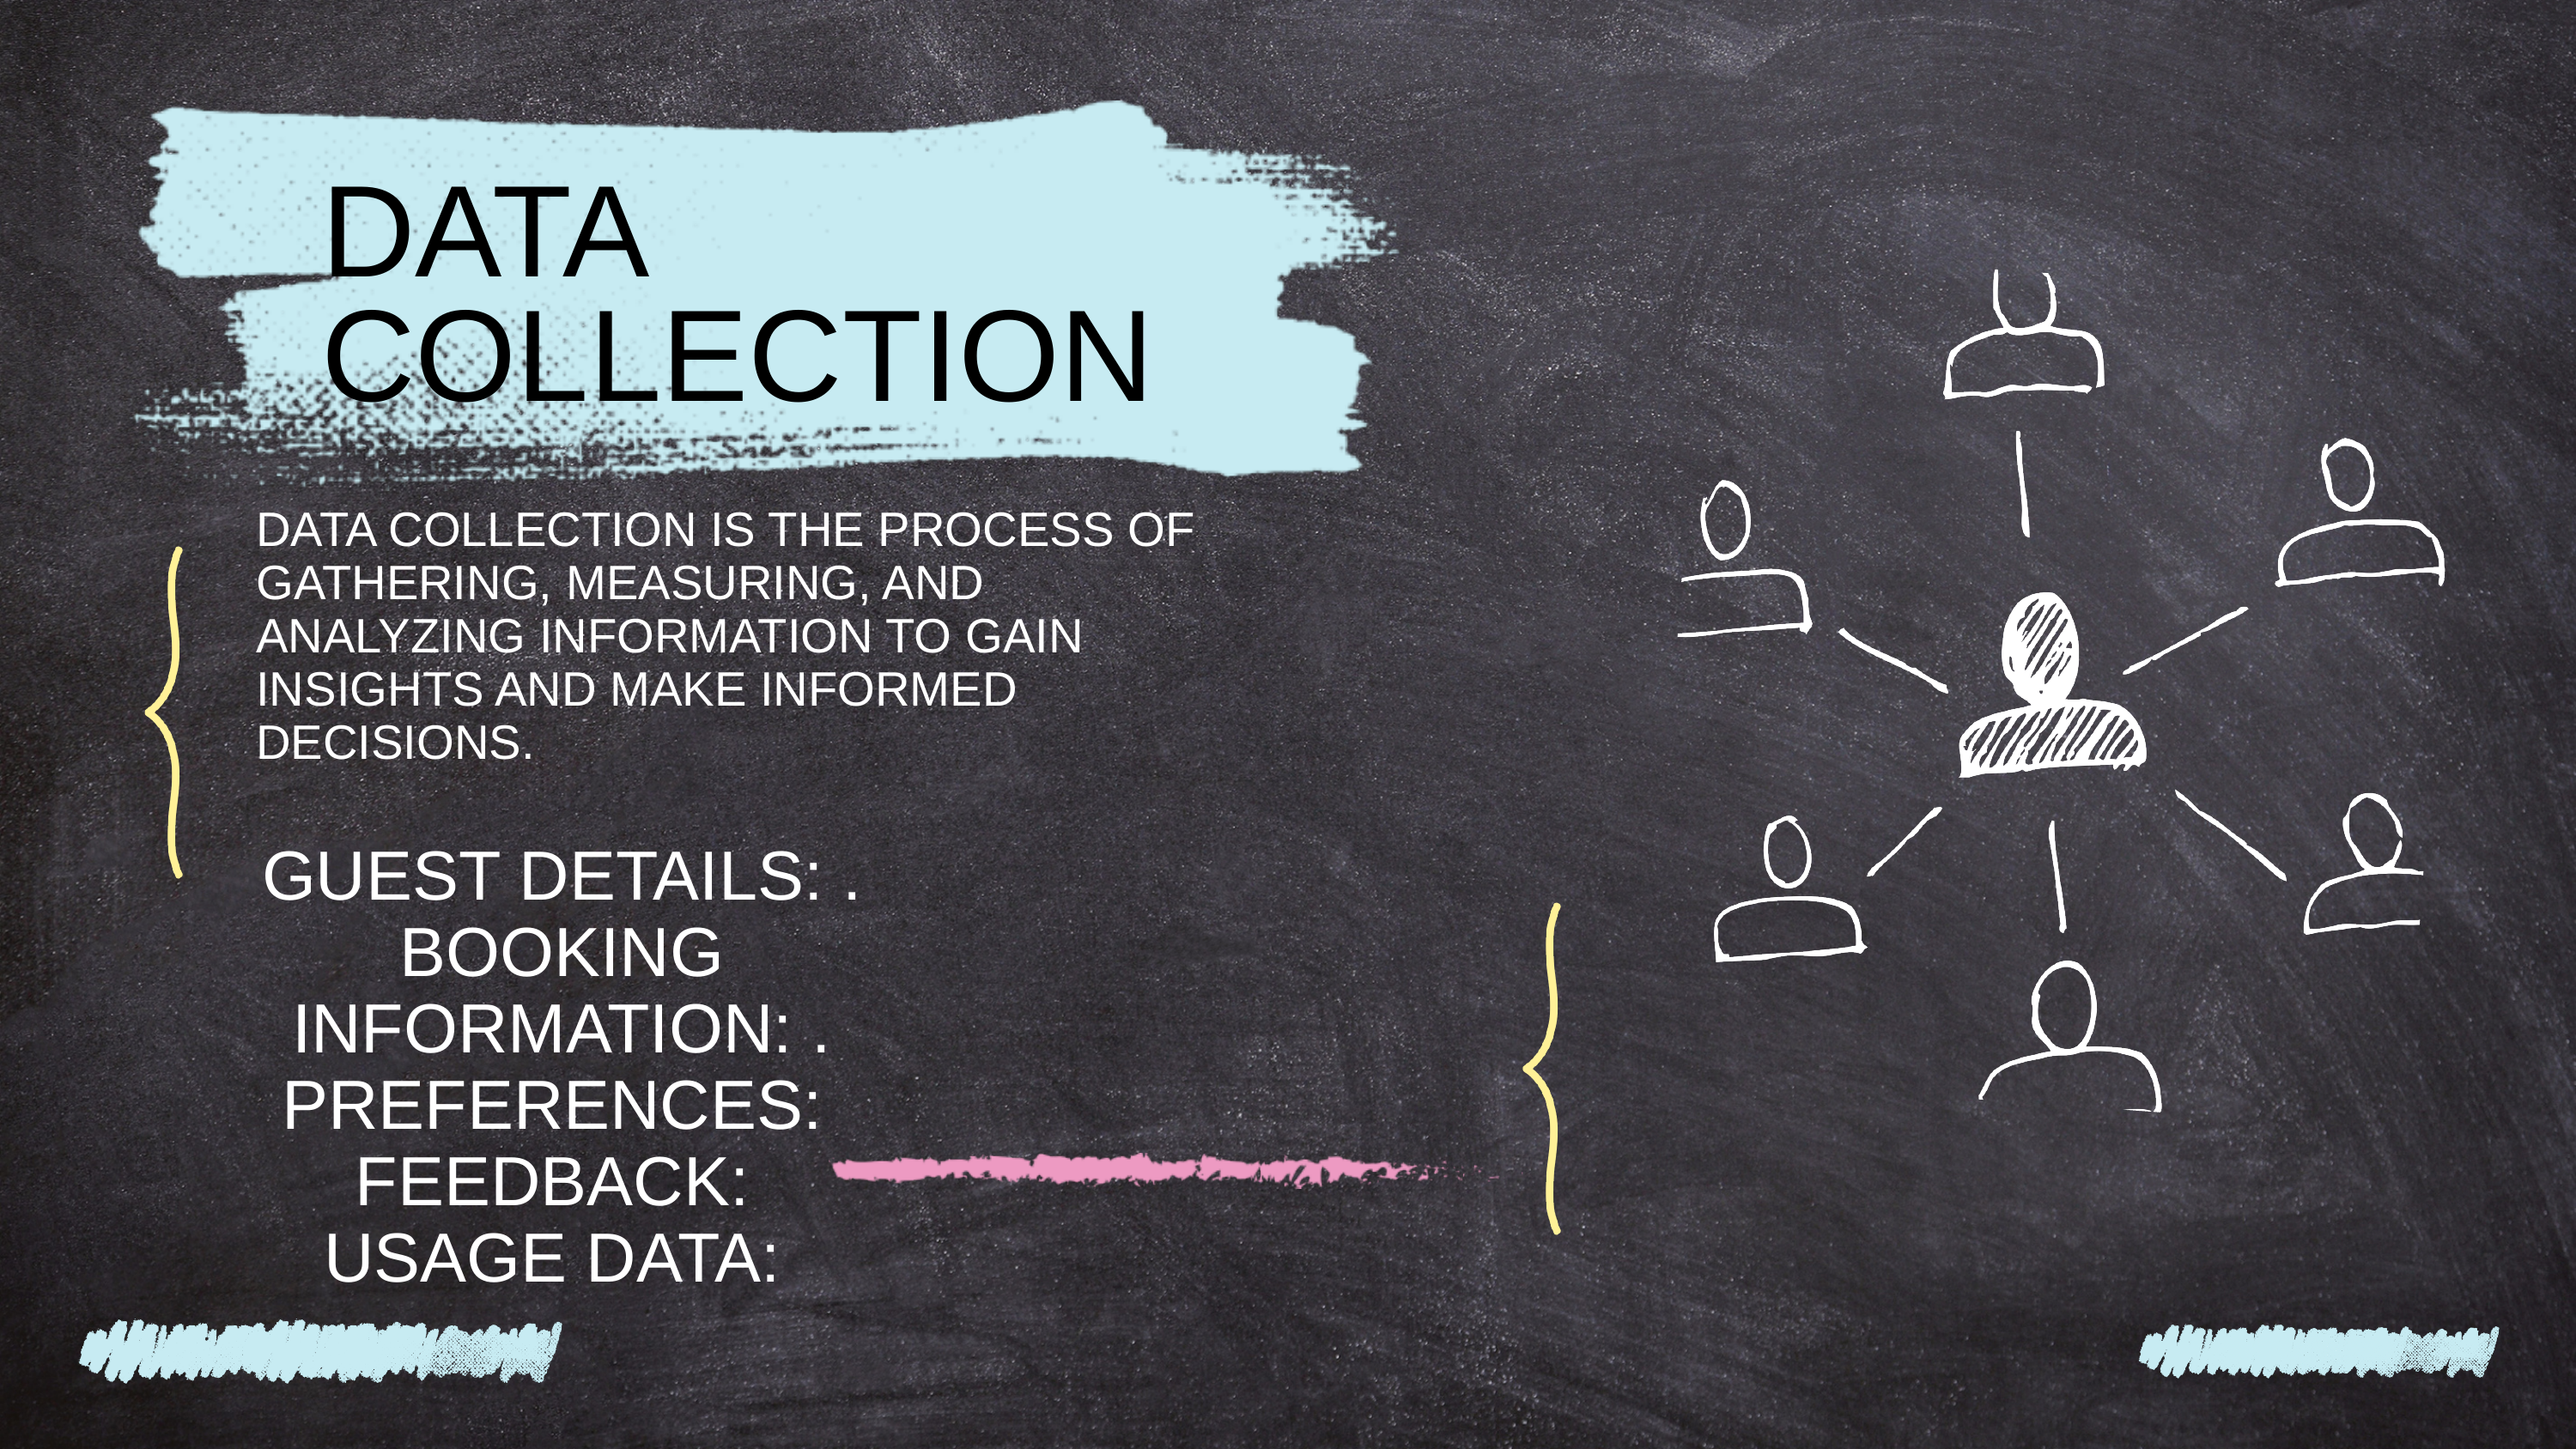

DATA COLLECTION

DATA COLLECTION IS THE PROCESS OF GATHERING, MEASURING, AND ANALYZING INFORMATION TO GAIN INSIGHTS AND MAKE INFORMED DECISIONS.

GUEST DETAILS: .
BOOKING INFORMATION: .
PREFERENCES:
FEEDBACK:
USAGE DATA: